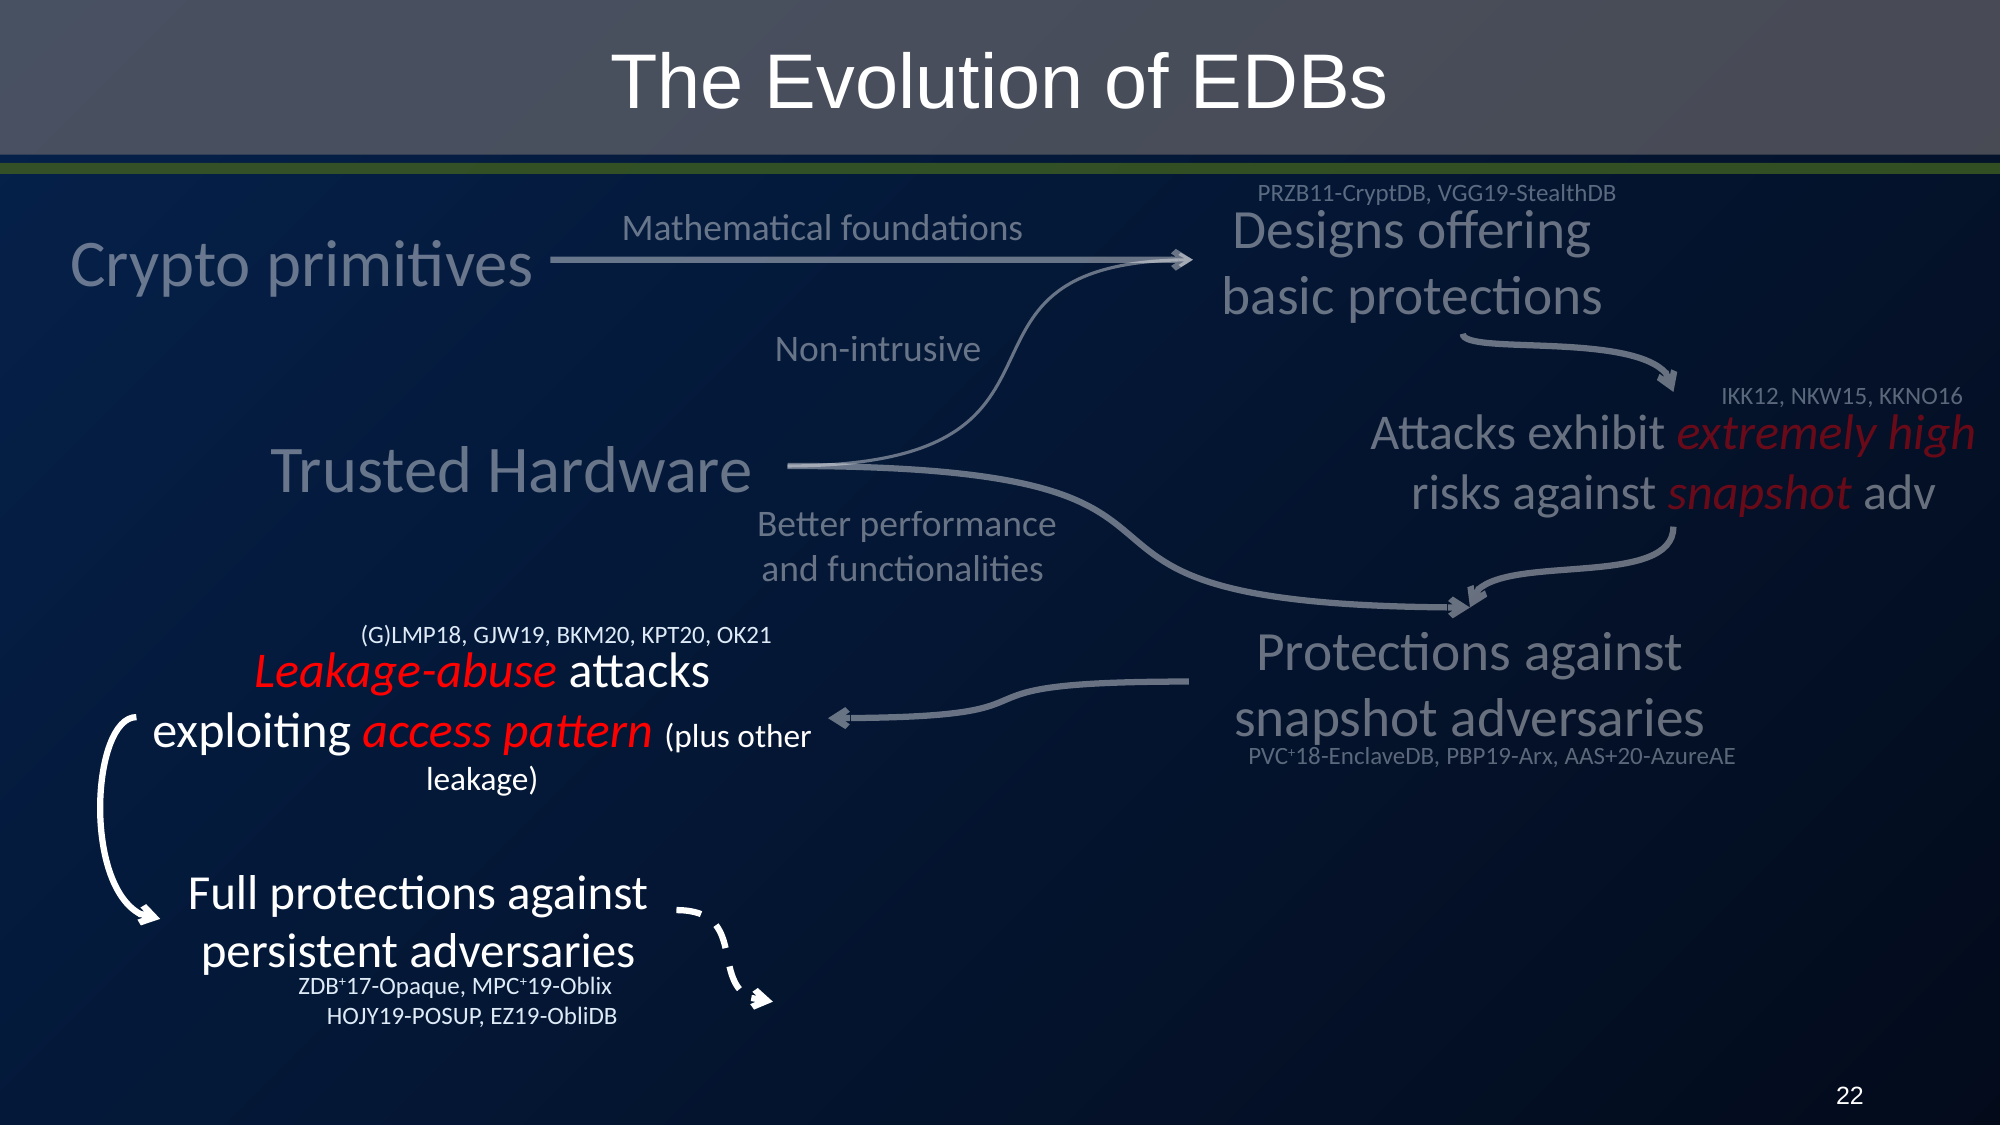

The Evolution of EDBs
PRZB11-CryptDB, VGG19-StealthDB
Designs offering basic protections
Mathematical foundations
Crypto primitives
Non-intrusive
IKK12, NKW15, KKNO16
Attacks exhibit extremely high risks against snapshot adv
Trusted Hardware
Better performance and functionalities
Protections against snapshot adversaries
(G)LMP18, GJW19, BKM20, KPT20, OK21
Leakage-abuse attacks exploiting access pattern (plus other leakage)
 PVC+18-EnclaveDB, PBP19-Arx, AAS+20-AzureAE
Full protections against persistent adversaries
ZDB+17-Opaque, MPC+19-Oblix
HOJY19-POSUP, EZ19-ObliDB
22